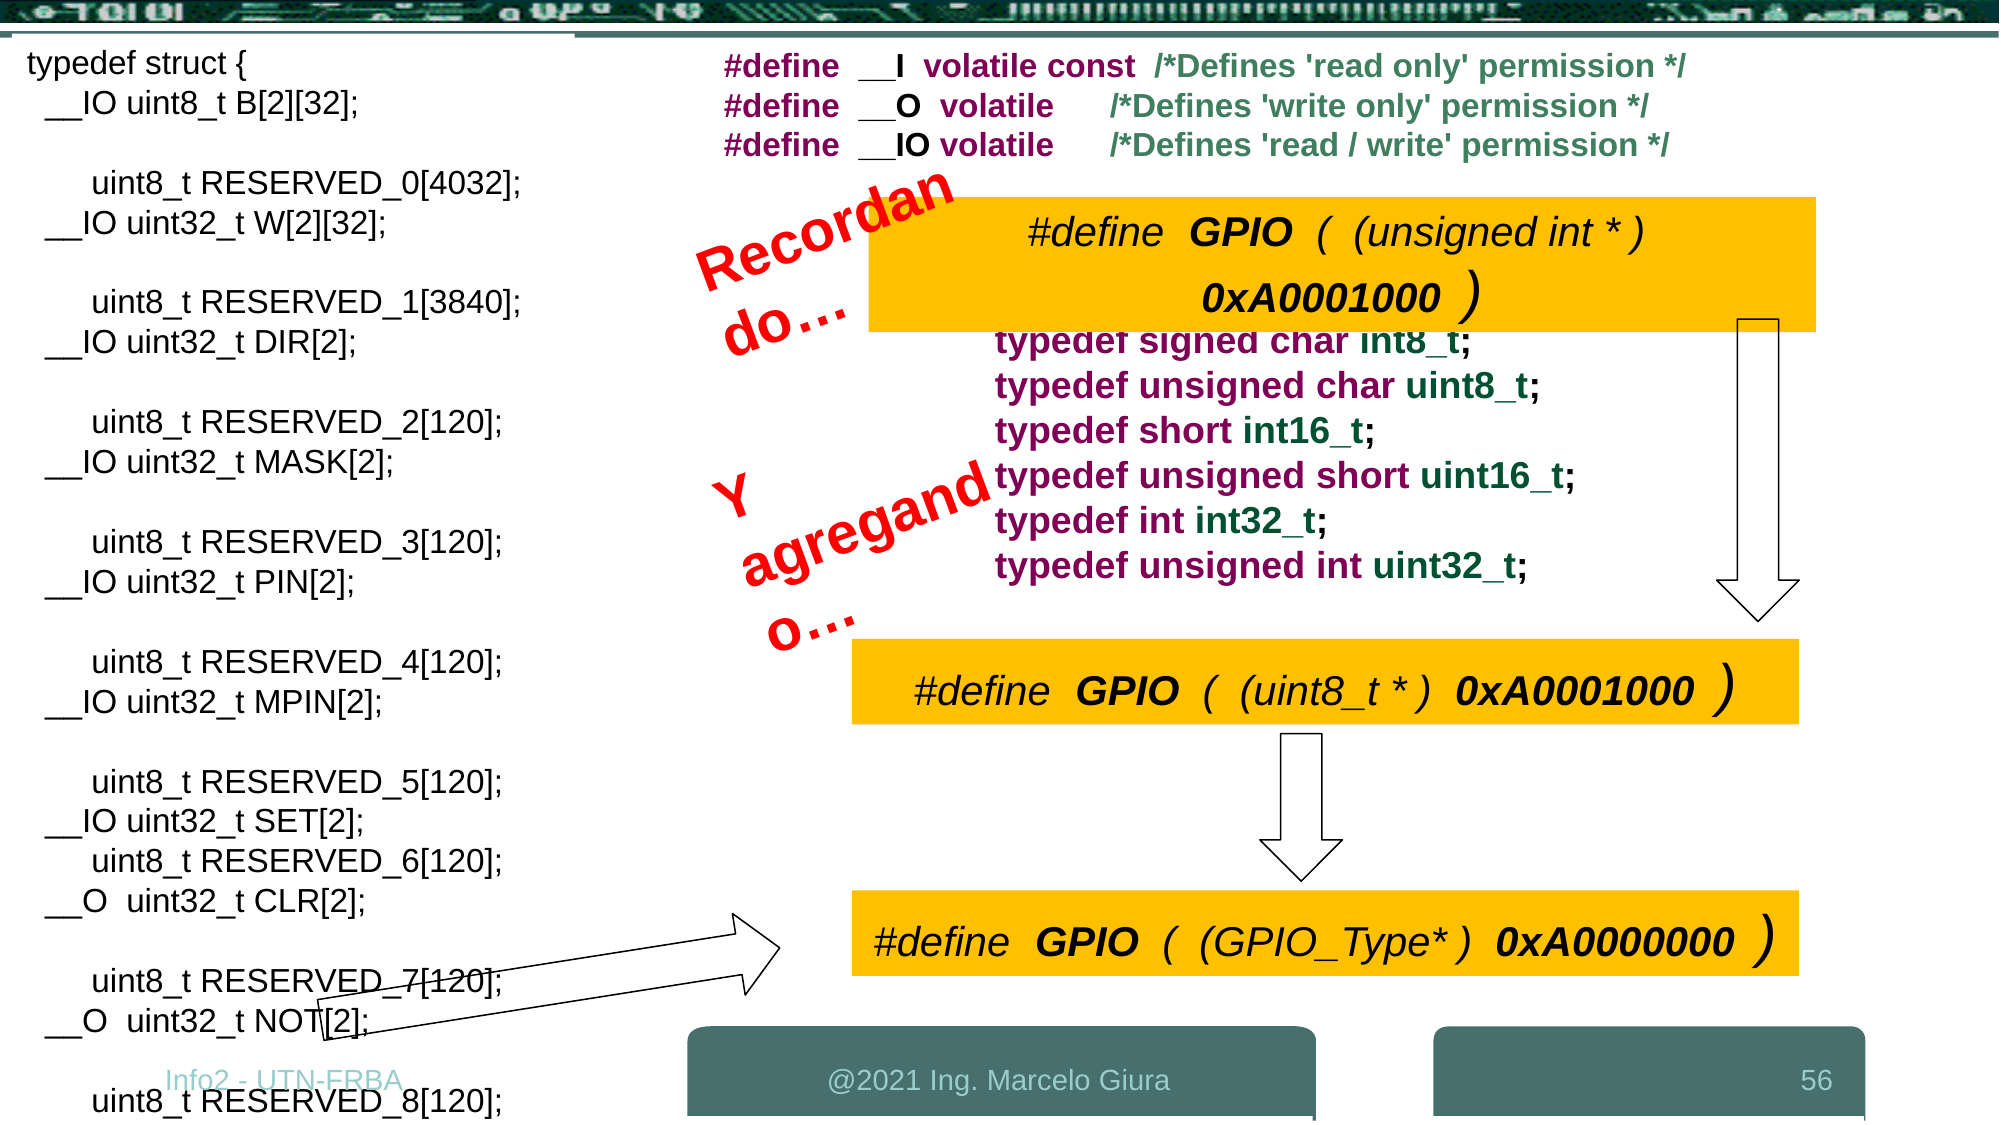

typedef struct {
  __IO uint8_t B[2][32];
       uint8_t RESERVED_0[4032];
  __IO uint32_t W[2][32];
       uint8_t RESERVED_1[3840];
  __IO uint32_t DIR[2];
       uint8_t RESERVED_2[120];
  __IO uint32_t MASK[2];
       uint8_t RESERVED_3[120];
  __IO uint32_t PIN[2];
       uint8_t RESERVED_4[120];
  __IO uint32_t MPIN[2];
       uint8_t RESERVED_5[120];
  __IO uint32_t SET[2];
       uint8_t RESERVED_6[120];
  __O  uint32_t CLR[2];
       uint8_t RESERVED_7[120];
  __O  uint32_t NOT[2];
       uint8_t RESERVED_8[120];
  __O  uint32_t DIRSET[2];
       uint8_t RESERVED_9[120];
  __O  uint32_t DIRCLR[2];
       uint8_t RESERVED_10[120];
  __O  uint32_t DIRNOT[2];
} GPIO_Type;
#define  __I  volatile const  /*Defines 'read only' permission */
#define  __O  volatile      /*Defines 'write only' permission */
#define  __IO volatile      /*Defines 'read / write' permission */
Recordando…
#define	 GPIO  (  (unsigned int * )  0xA0001000  )
typedef signed char int8_t;
typedef unsigned char uint8_t;
typedef short int16_t;
typedef unsigned short uint16_t;
typedef int int32_t;
typedef unsigned int uint32_t;
Y agregando…

#define	 GPIO  (  (uint8_t * )  0xA0001000  )

#define	 GPIO  (  (GPIO_Type* )  0xA0000000  )

Info2 - UTN-FRBA
@2021 Ing. Marcelo Giura
56